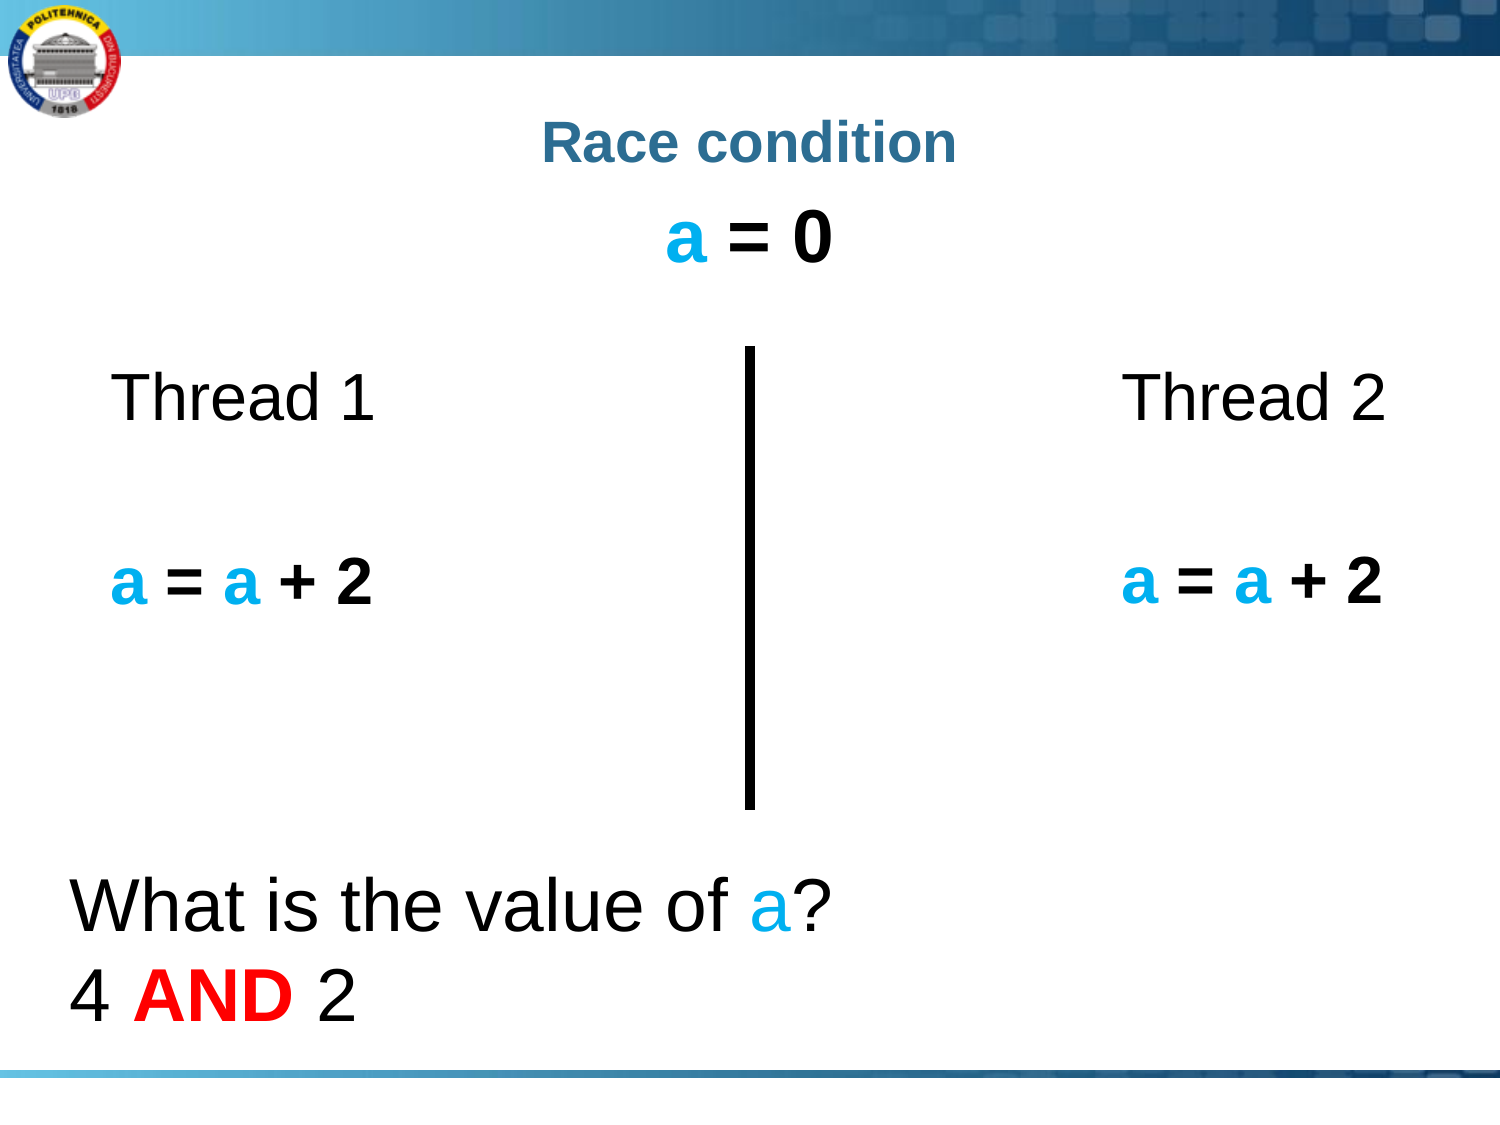

# Race condition
a = 0
Thread 1
Thread 2
a = a + 2
a = a + 2
What is the value of a?
4 AND 2